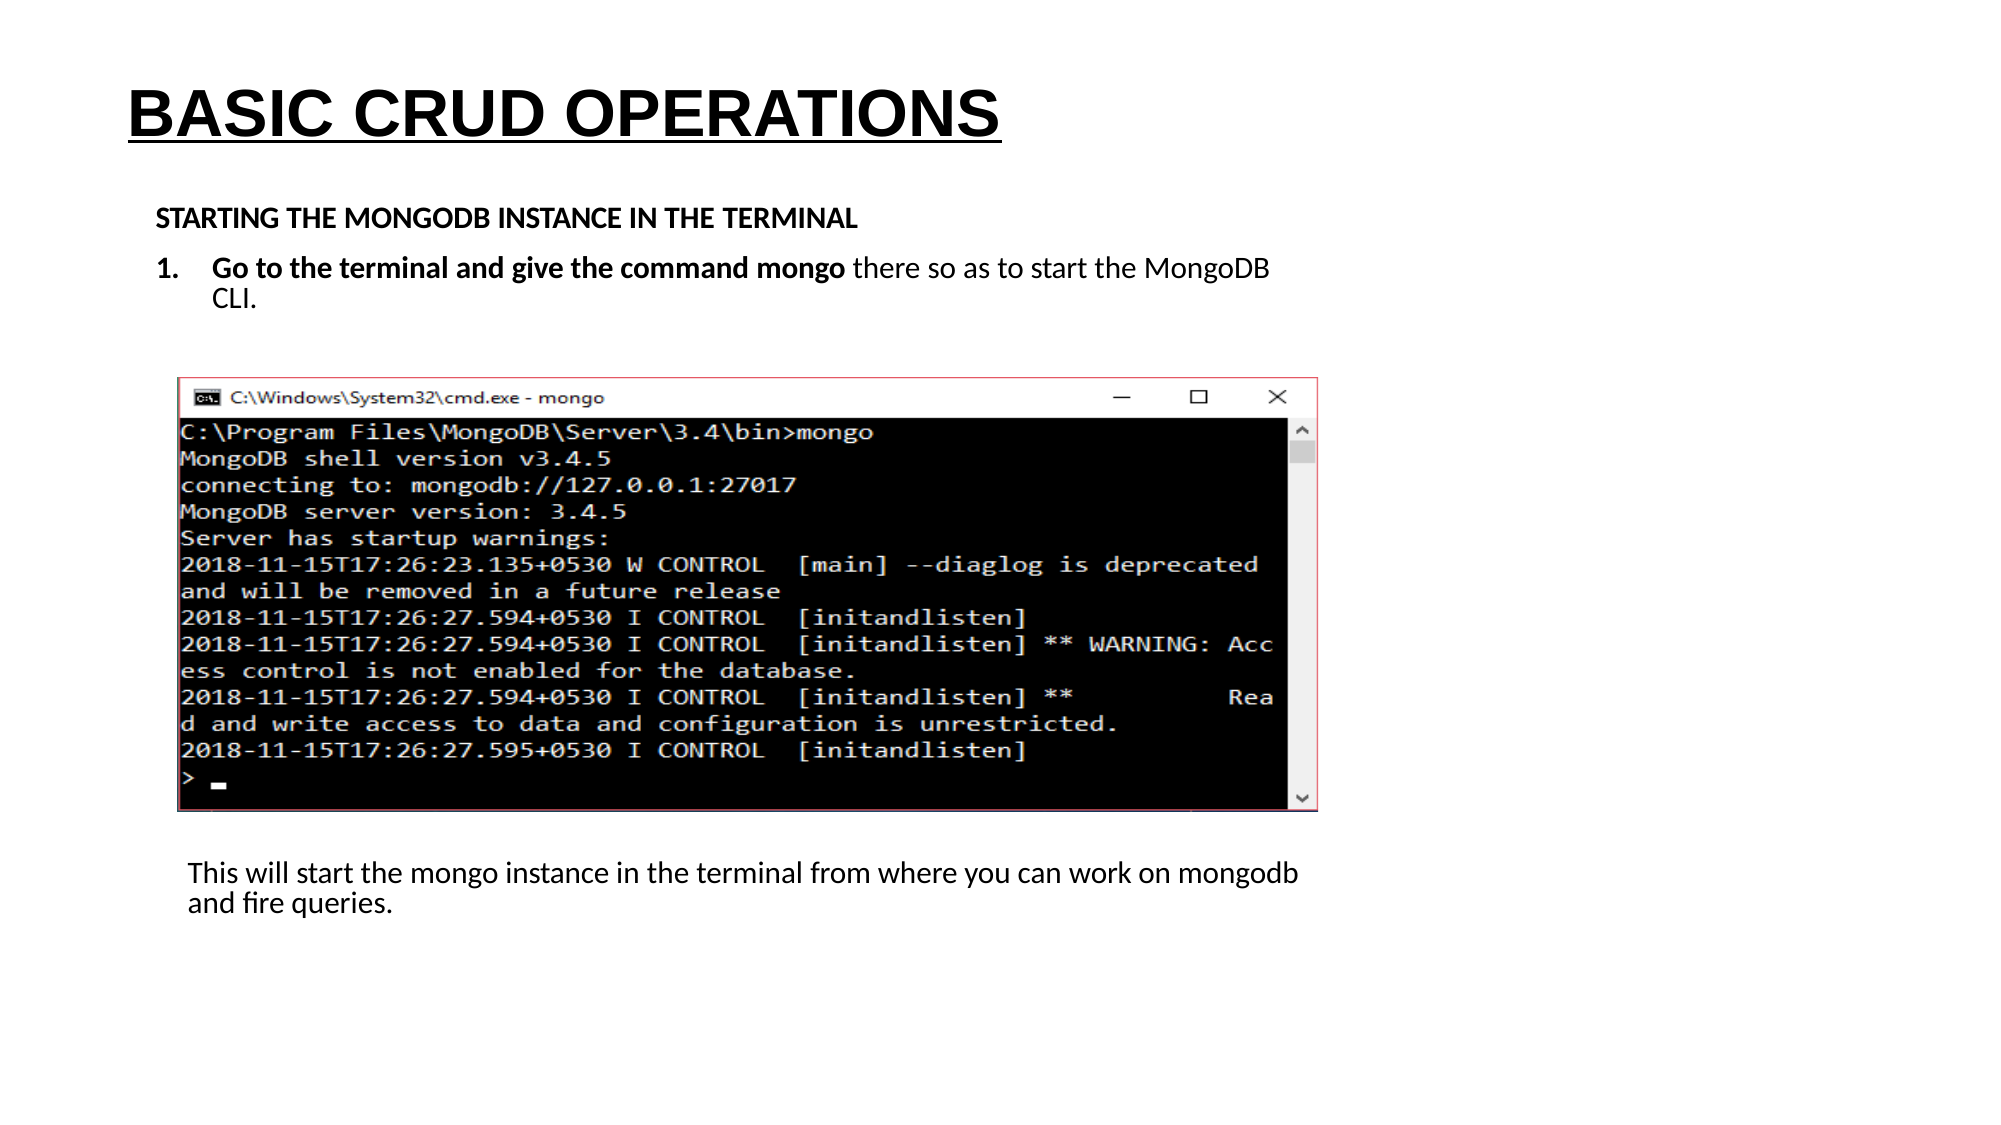

BASIC CRUD OPERATIONS
STARTING THE MONGODB INSTANCE IN THE TERMINAL
1.	Go to the terminal and give the command mongo there so as to start the MongoDB  CLI.

This will start the mongo instance in the terminal from where you can work on mongodb  and fire queries.